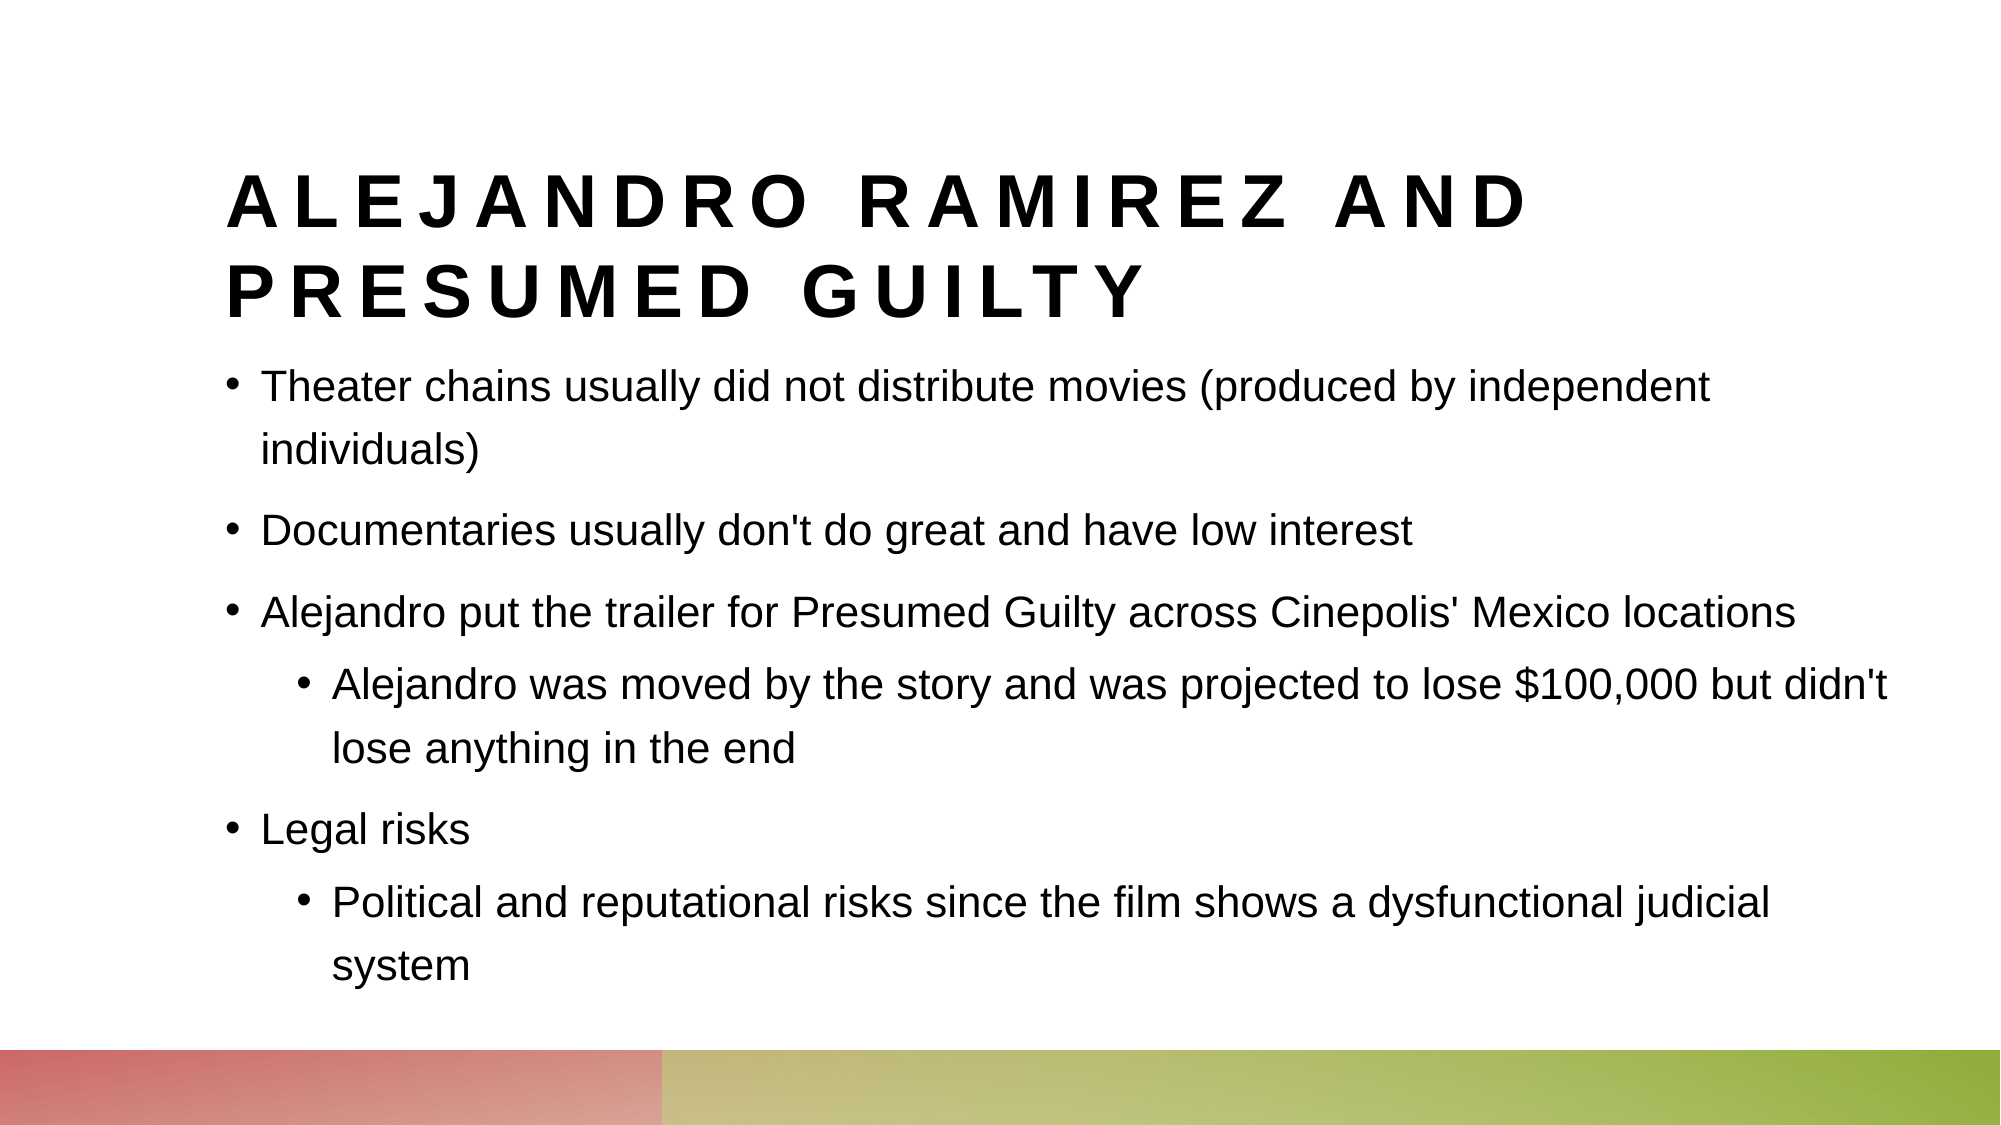

# Alejandro Ramirez and presumed guilty
Theater chains usually did not distribute movies (produced by independent individuals)
Documentaries usually don't do great and have low interest
Alejandro put the trailer for Presumed Guilty across Cinepolis' Mexico locations
Alejandro was moved by the story and was projected to lose $100,000 but didn't lose anything in the end
Legal risks
Political and reputational risks since the film shows a dysfunctional judicial system